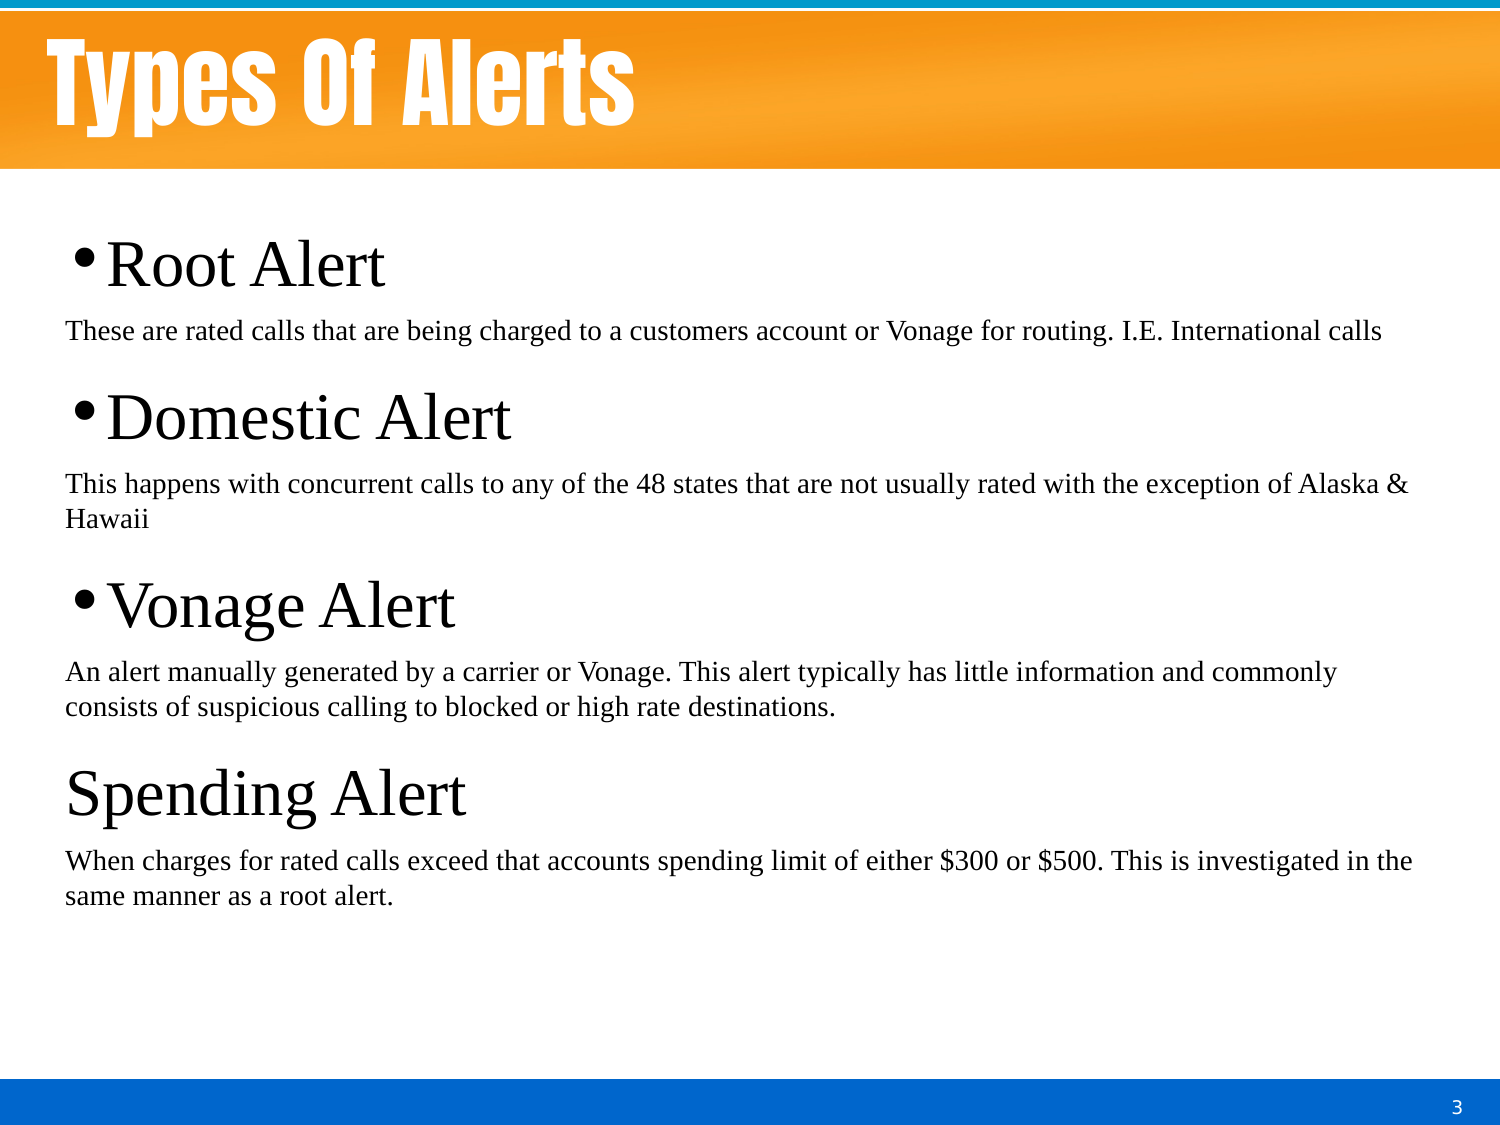

# Types Of Alerts
Root Alert
These are rated calls that are being charged to a customers account or Vonage for routing. I.E. International calls
Domestic Alert
This happens with concurrent calls to any of the 48 states that are not usually rated with the exception of Alaska & Hawaii
Vonage Alert
An alert manually generated by a carrier or Vonage. This alert typically has little information and commonly consists of suspicious calling to blocked or high rate destinations.
Spending Alert
When charges for rated calls exceed that accounts spending limit of either $300 or $500. This is investigated in the same manner as a root alert.
3